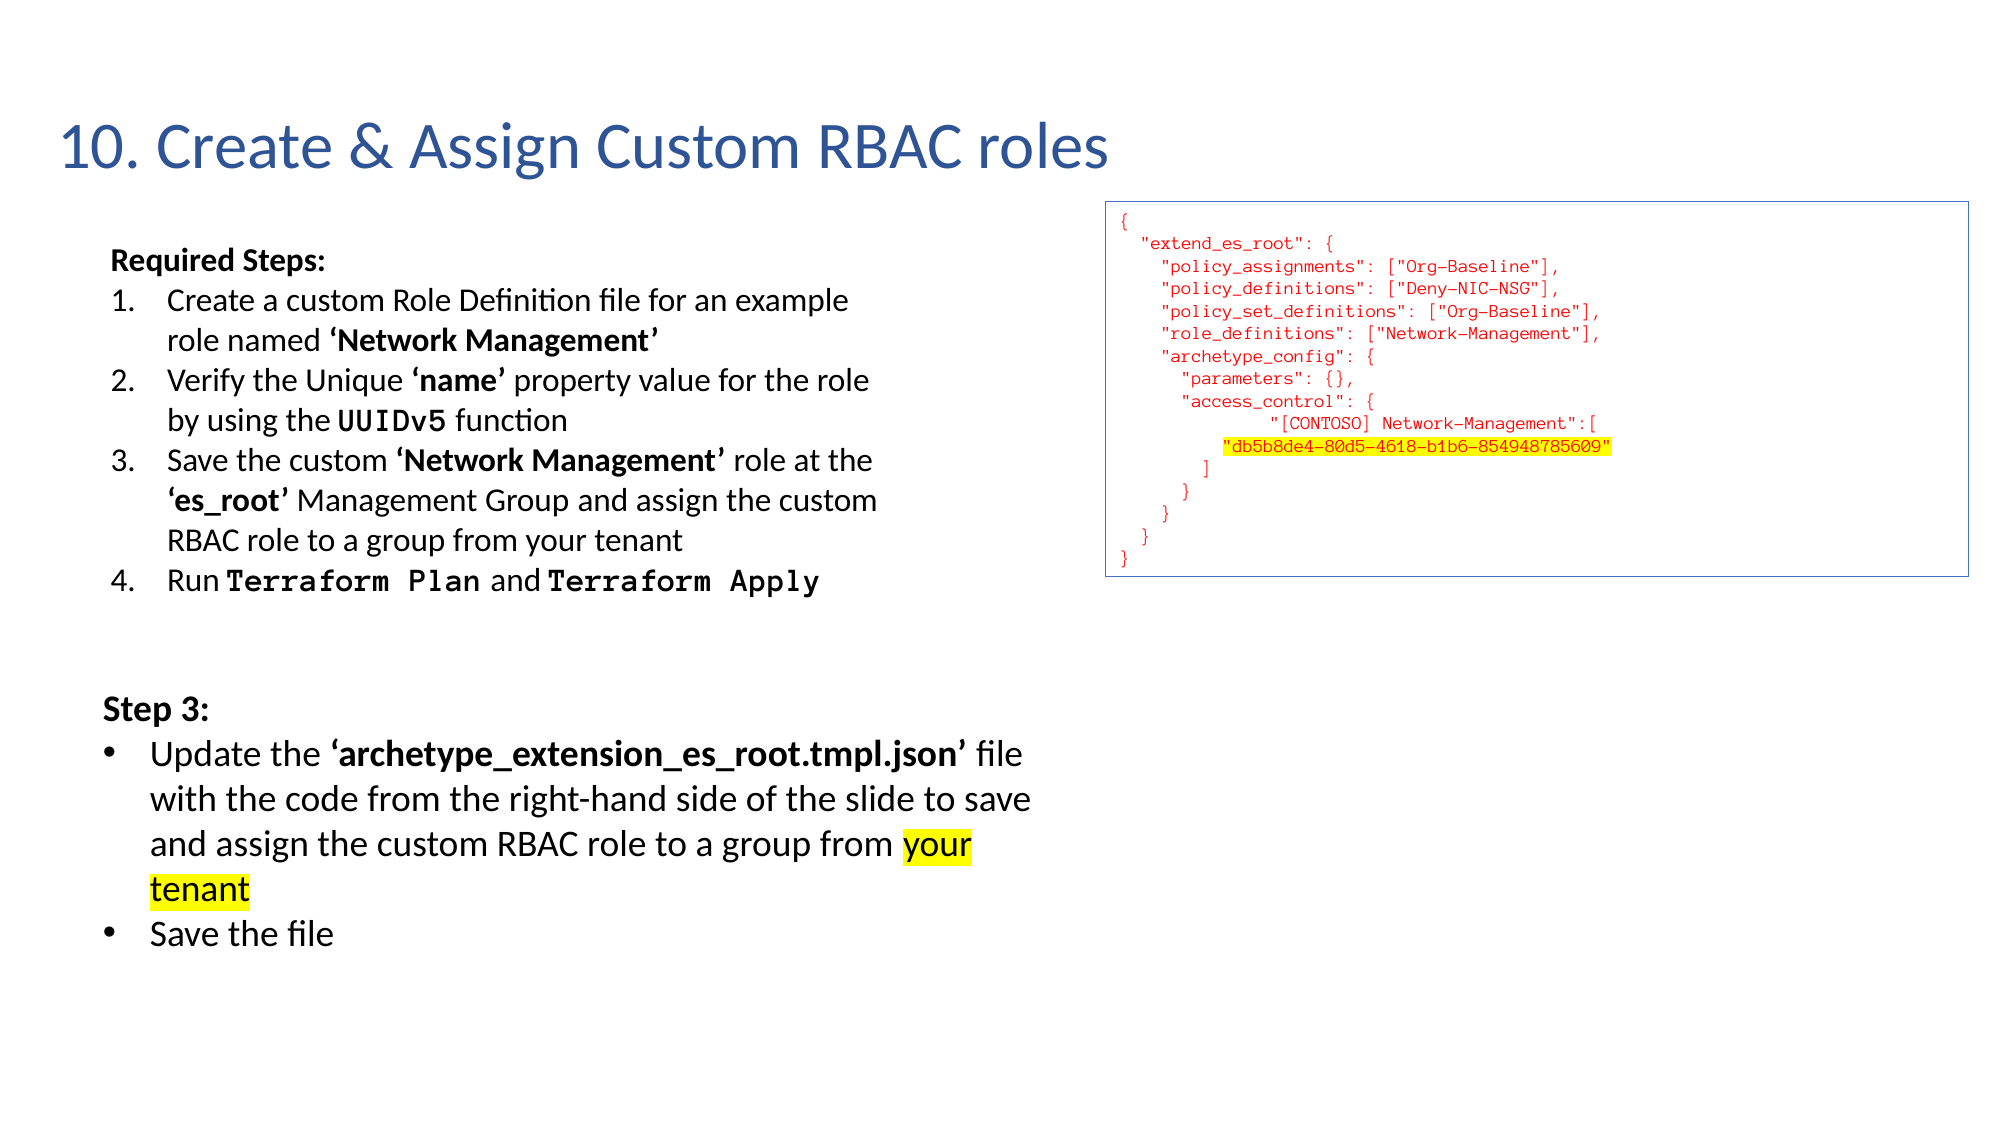

10. Create & Assign Custom RBAC roles
{
  "extend_es_root": {
    "policy_assignments": ["Org-Baseline"],
    "policy_definitions": ["Deny-NIC-NSG"],
    "policy_set_definitions": ["Org-Baseline"],
    "role_definitions": ["Network-Management"],
    "archetype_config": {
      "parameters": {},
      "access_control": {
 	"[CONTOSO] Network-Management":[
          "db5b8de4-80d5-4618-b1b6-854948785609"
        ]
      }
    }
  }
}
Required Steps:
Create a custom Role Definition file for an example role named ‘Network Management’
Verify the Unique ‘name’ property value for the role by using the UUIDv5 function
Save the custom ‘Network Management’ role at the ‘es_root’ Management Group and assign the custom RBAC role to a group from your tenant
Run Terraform Plan and Terraform Apply
Step 3:
Update the ‘archetype_extension_es_root.tmpl.json’ file with the code from the right-hand side of the slide to save and assign the custom RBAC role to a group from your tenant
Save the file